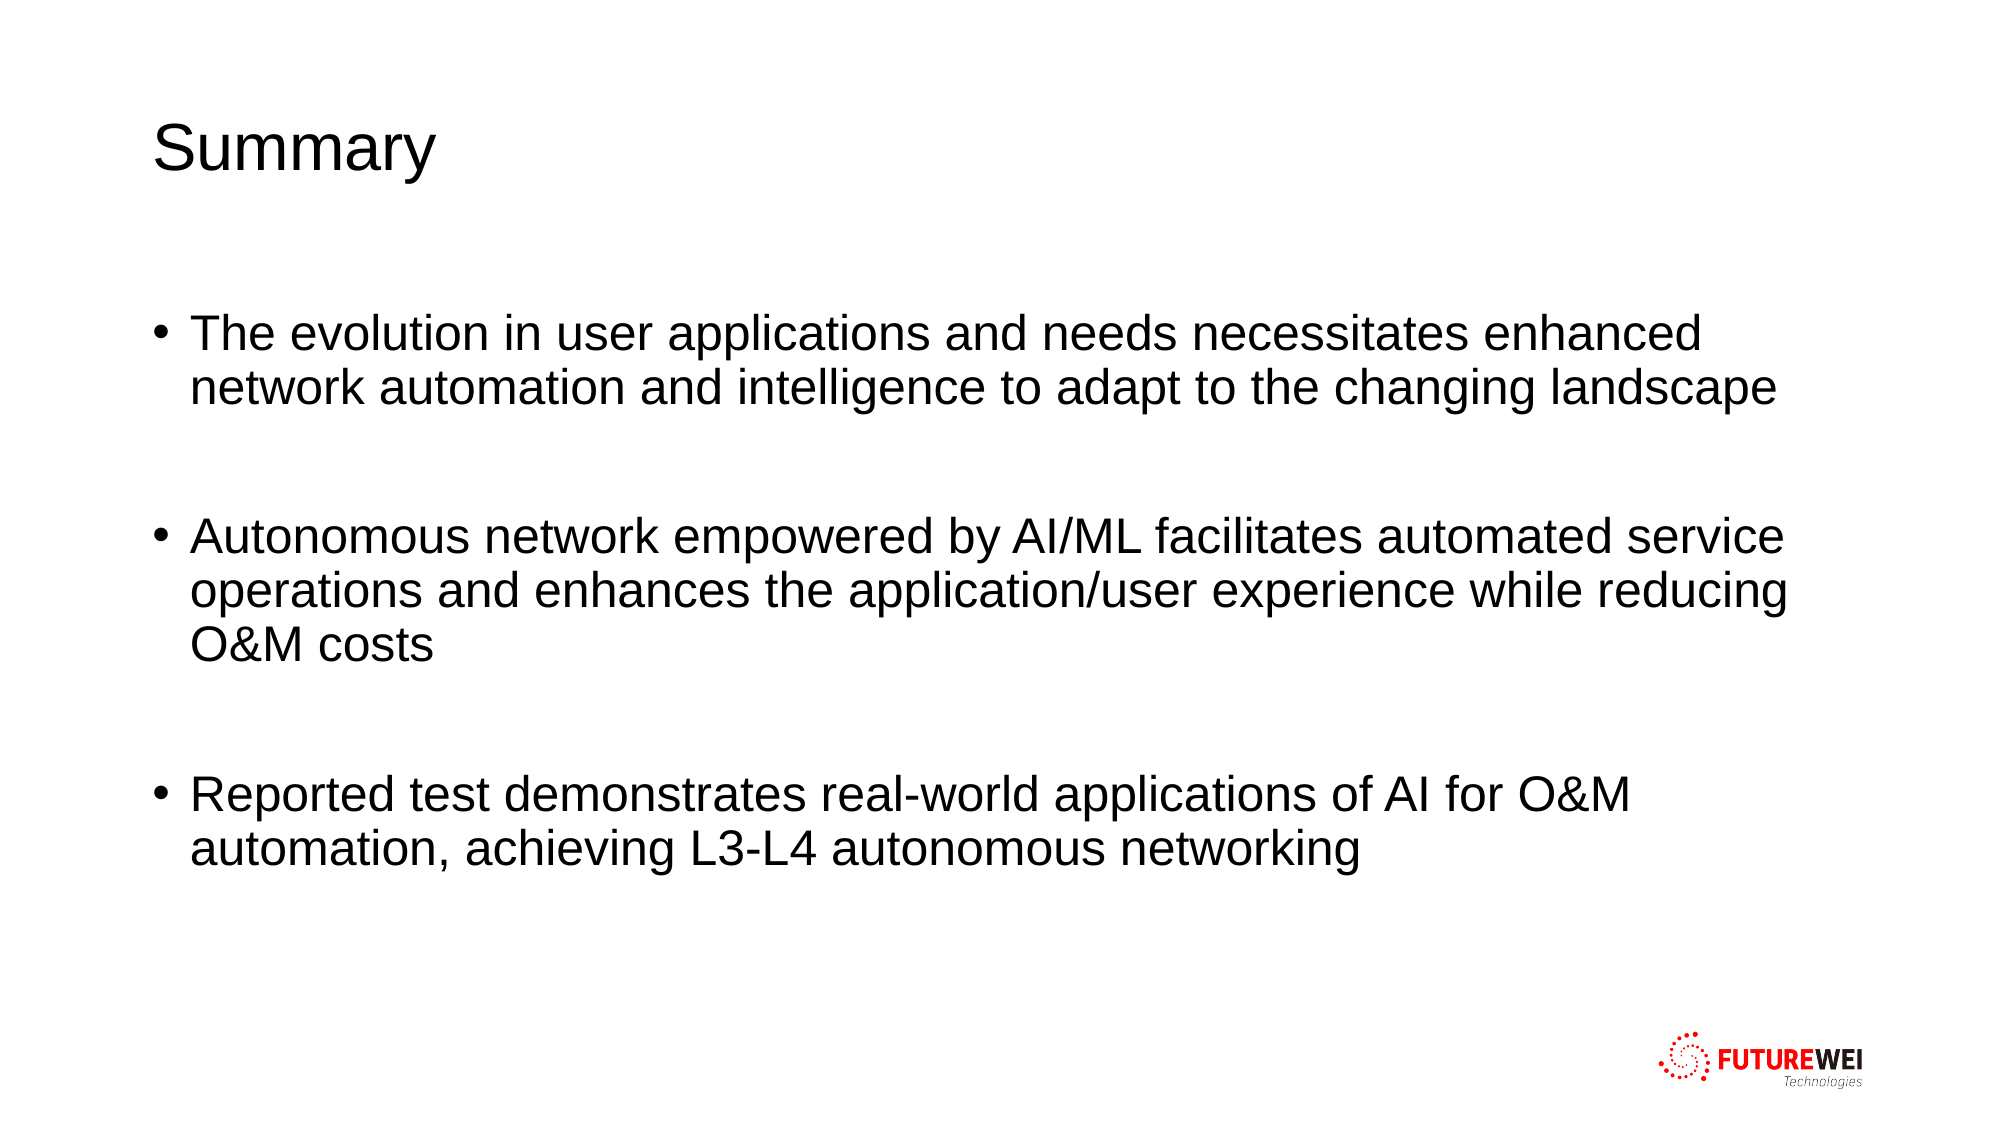

# Summary
The evolution in user applications and needs necessitates enhanced network automation and intelligence to adapt to the changing landscape

Autonomous network empowered by AI/ML facilitates automated service operations and enhances the application/user experience while reducing O&M costs

Reported test demonstrates real-world applications of AI for O&M automation, achieving L3-L4 autonomous networking